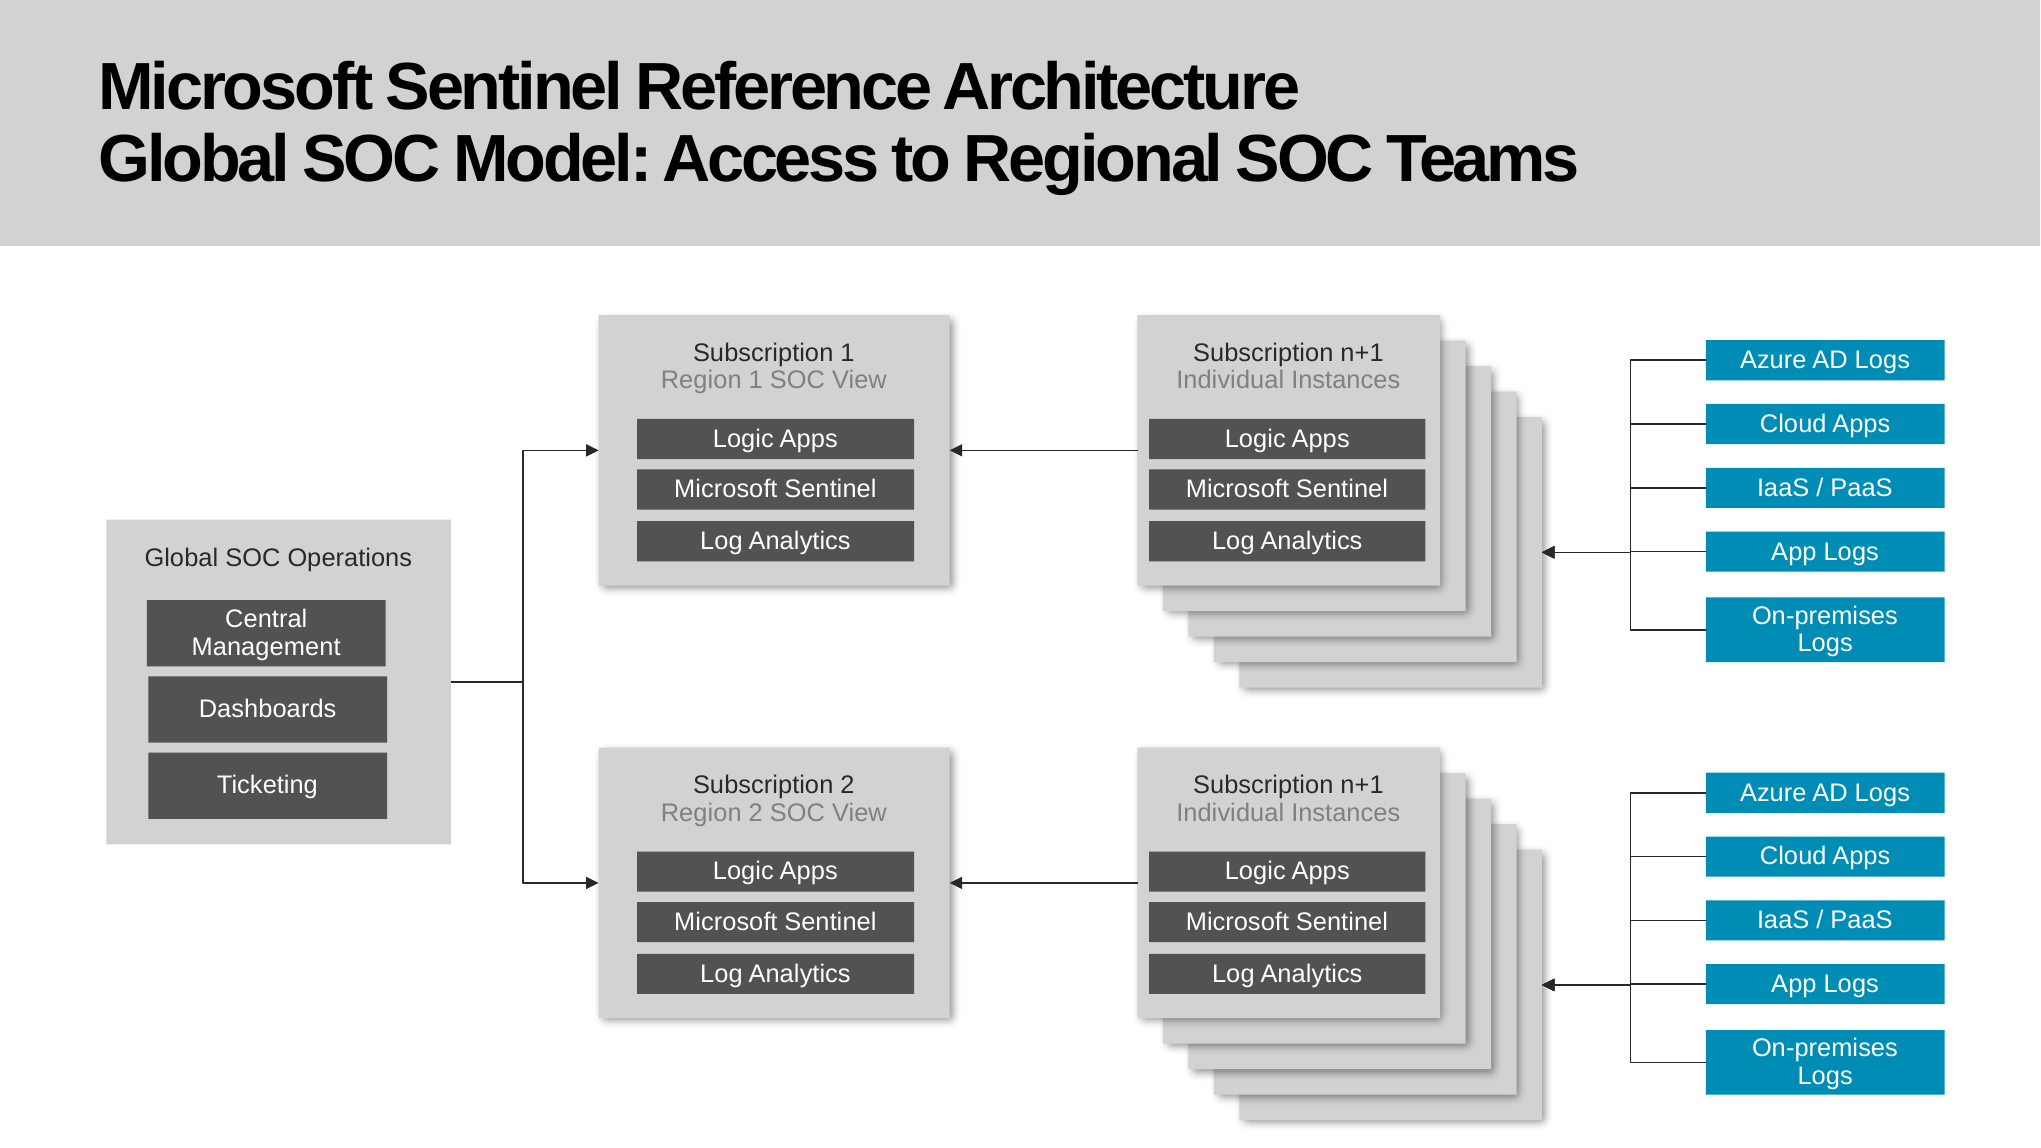

# Microsoft Sentinel Reference Architecture Global SOC Model: Access to Regional SOC Teams
Subscription 1
Region 1 SOC View
Logic Apps
Microsoft Sentinel
Log Analytics
Subscription n+1
Individual Instances
Logic Apps
Microsoft Sentinel
Log Analytics
Azure AD Logs
Subscription 2
…
Subscription 2
…
Subscription 2
…
Cloud Apps
Subscription 2
…
IaaS / PaaS
Global SOC Operations
App Logs
On-premises Logs
Central Management
Dashboards
Subscription 2
Region 2 SOC View
Logic Apps
Microsoft Sentinel
Log Analytics
Subscription n+1
Individual Instances
Logic Apps
Microsoft Sentinel
Log Analytics
Ticketing
Azure AD Logs
Subscription 2
…
Subscription 2
…
Subscription 2
…
Cloud Apps
Subscription 2
…
IaaS / PaaS
App Logs
On-premises Logs